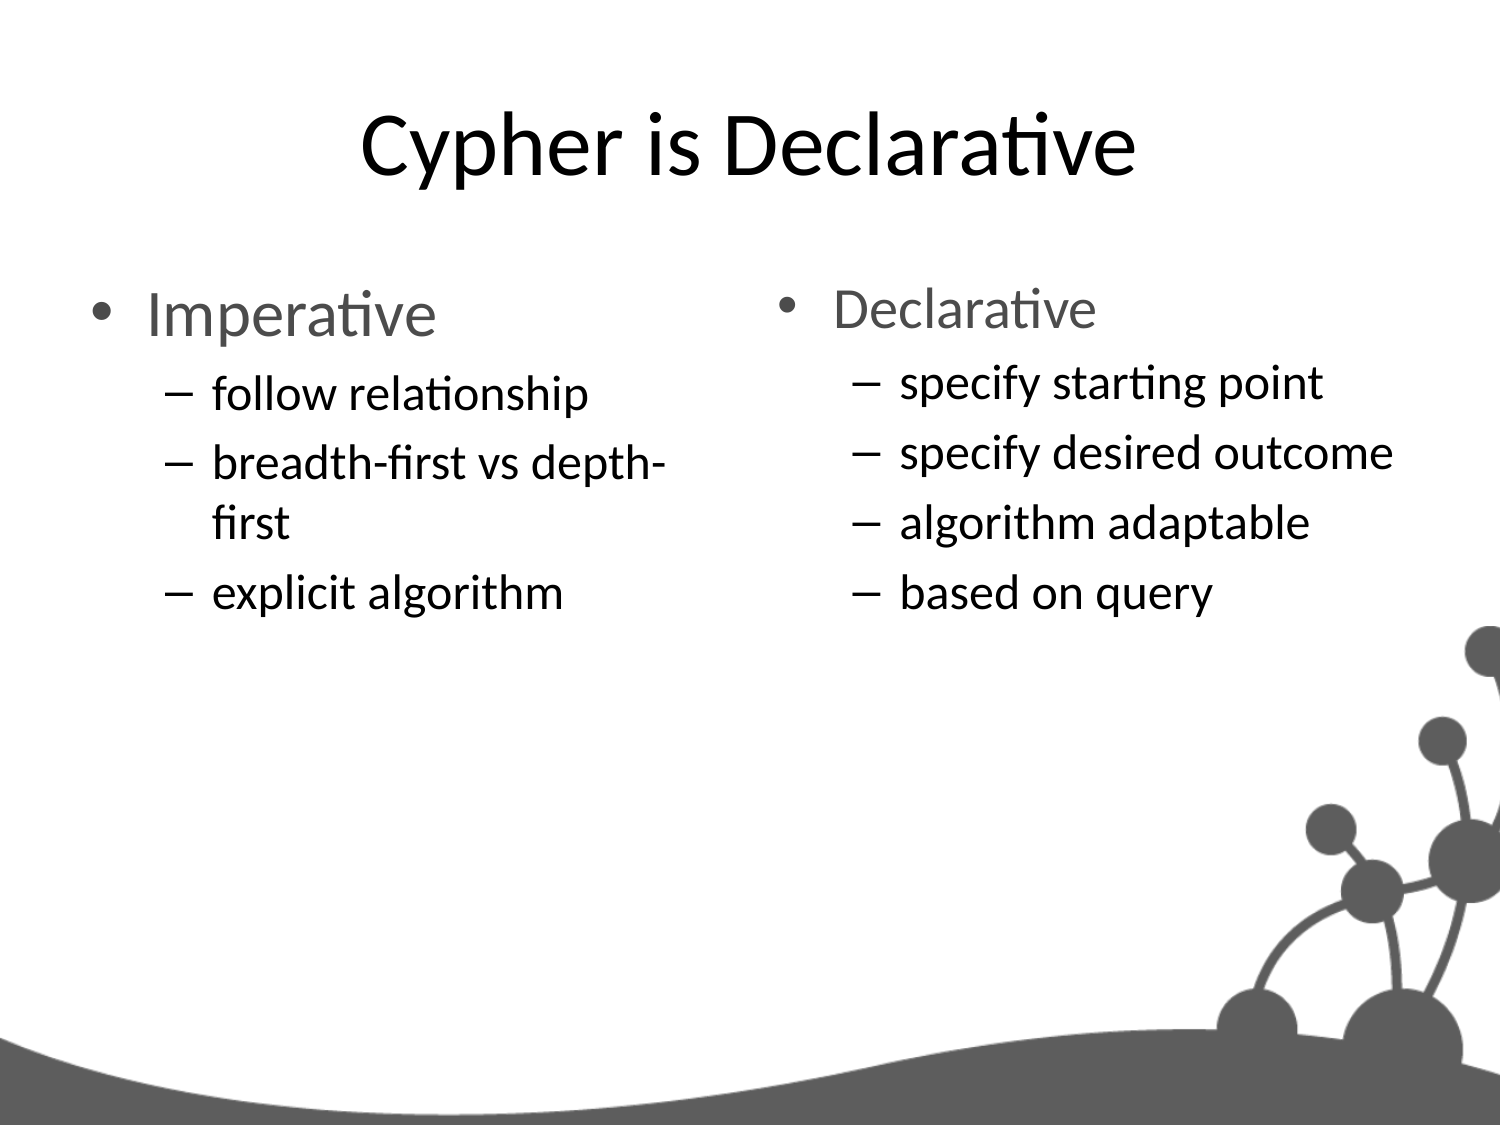

# Cypher is Declarative
Imperative
follow relationship
breadth-first vs depth-first
explicit algorithm

Declarative
specify starting point
specify desired outcome
algorithm adaptable
based on query